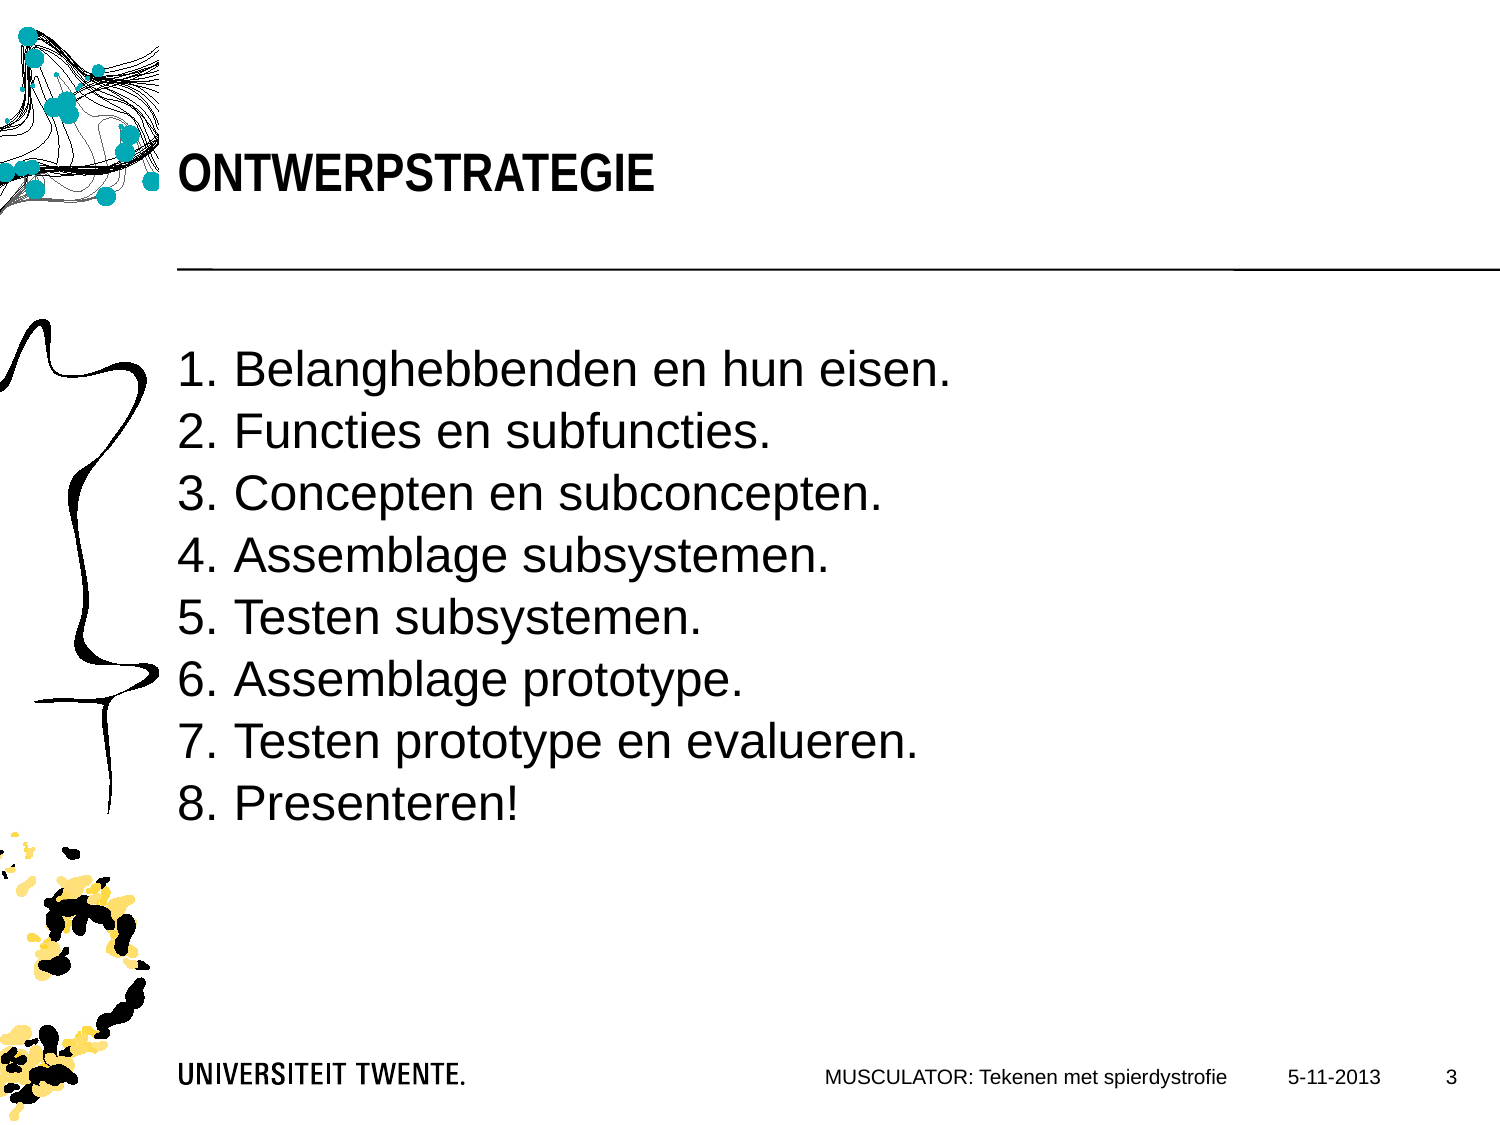

Ontwerpstrategie

Belanghebbenden en hun eisen.
Functies en subfuncties.
Concepten en subconcepten.
Assemblage subsystemen.
Testen subsystemen.
Assemblage prototype.
Testen prototype en evalueren.
Presenteren!
3
MUSCULATOR: Tekenen met spierdystrofie
5-11-2013